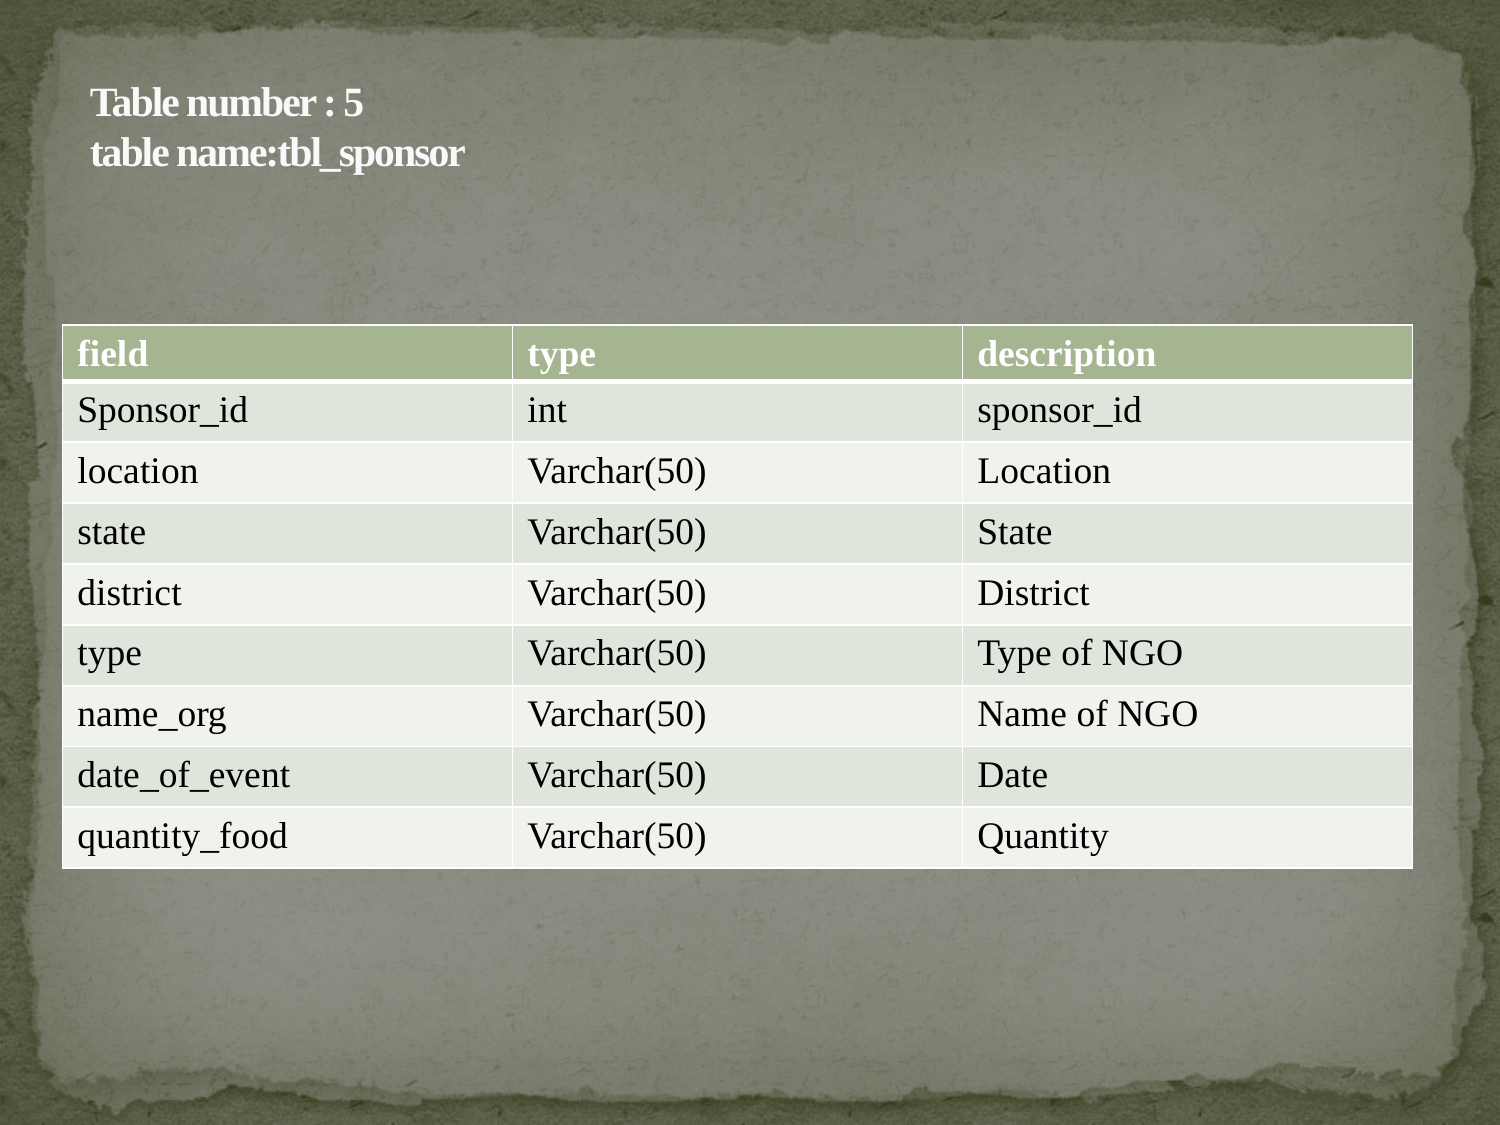

# Table number : 5 table name:tbl_sponsor
| field | type | description |
| --- | --- | --- |
| Sponsor\_id | int | sponsor\_id |
| location | Varchar(50) | Location |
| state | Varchar(50) | State |
| district | Varchar(50) | District |
| type | Varchar(50) | Type of NGO |
| name\_org | Varchar(50) | Name of NGO |
| date\_of\_event | Varchar(50) | Date |
| quantity\_food | Varchar(50) | Quantity |